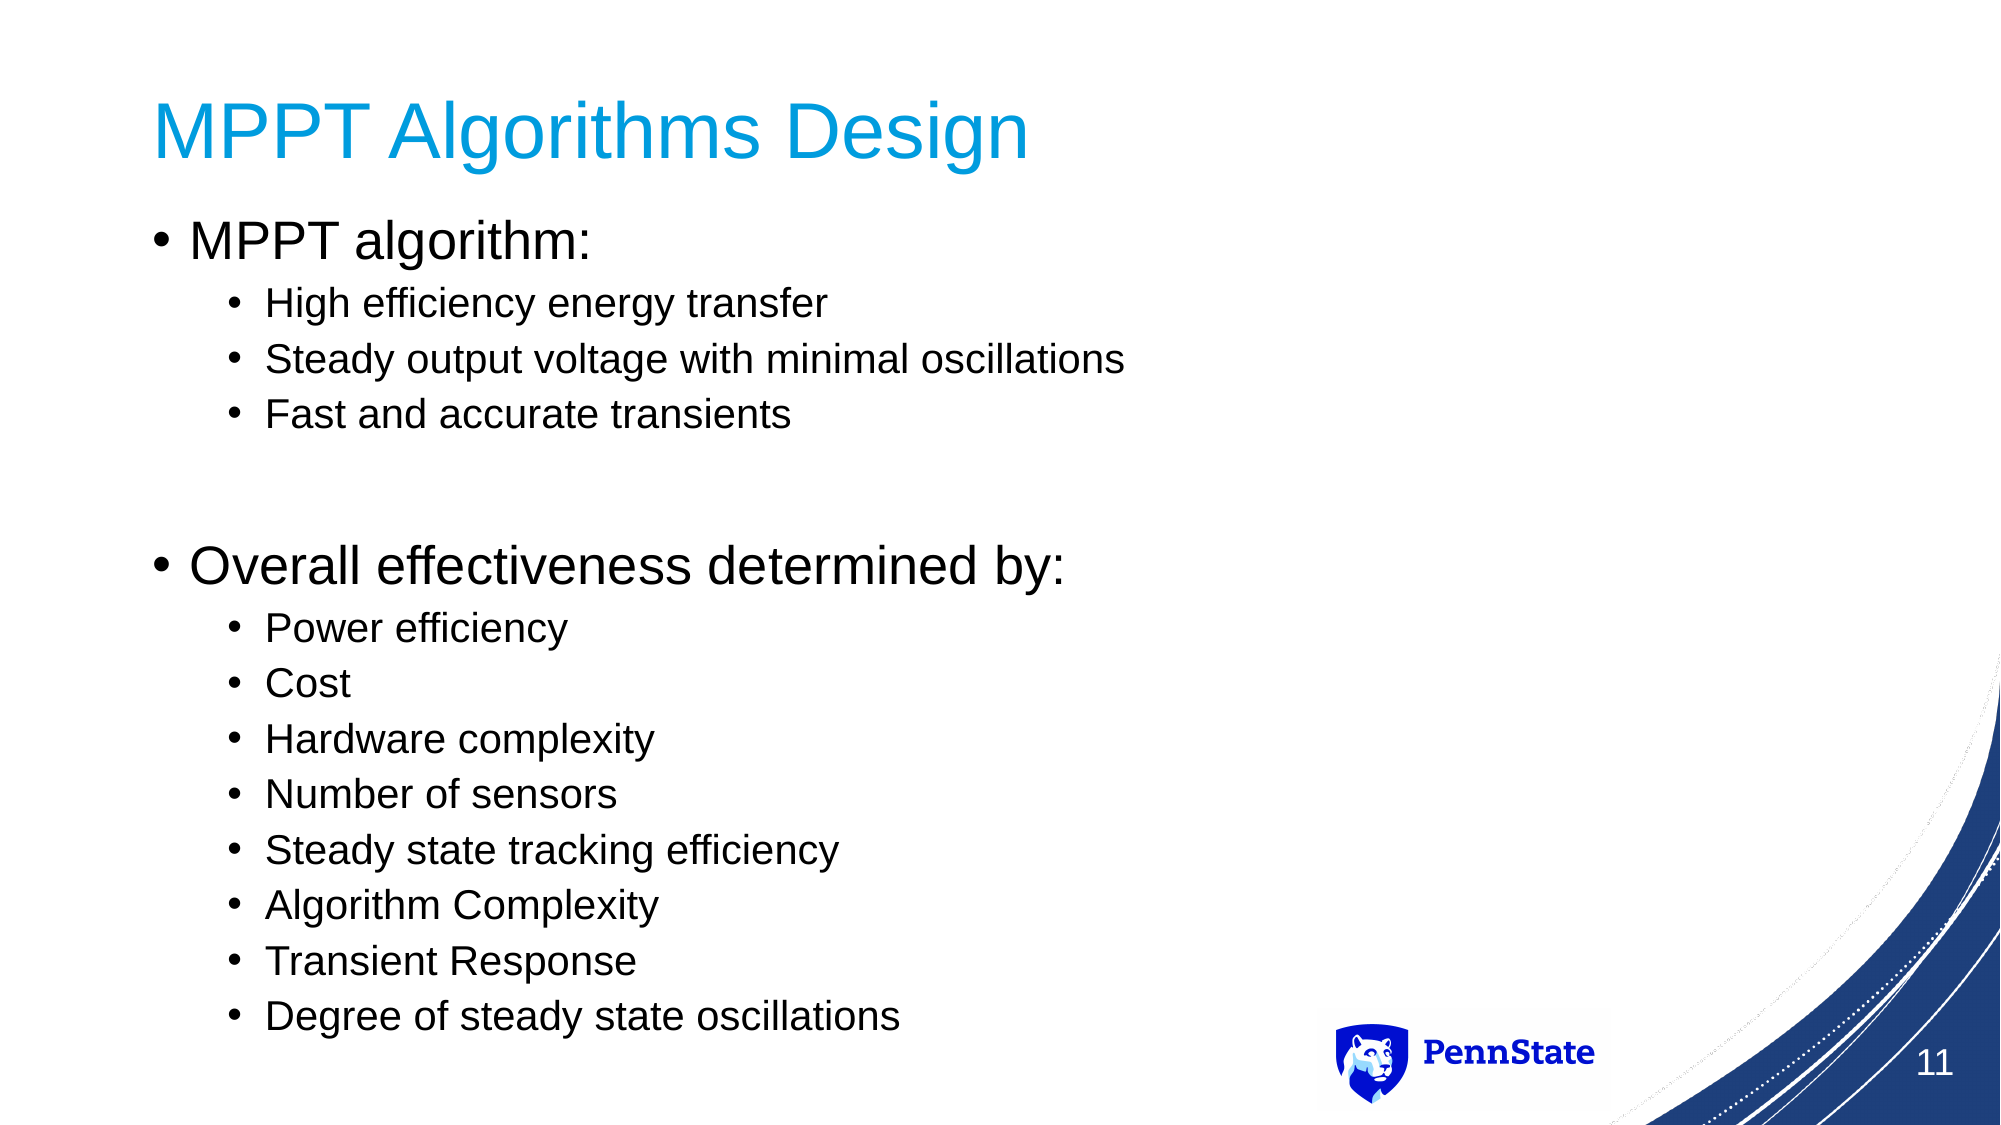

# MPPT Algorithms Design
MPPT algorithm:
High efficiency energy transfer
Steady output voltage with minimal oscillations
Fast and accurate transients

Overall effectiveness determined by:
Power efficiency
Cost
Hardware complexity
Number of sensors
Steady state tracking efficiency
Algorithm Complexity
Transient Response
Degree of steady state oscillations
11